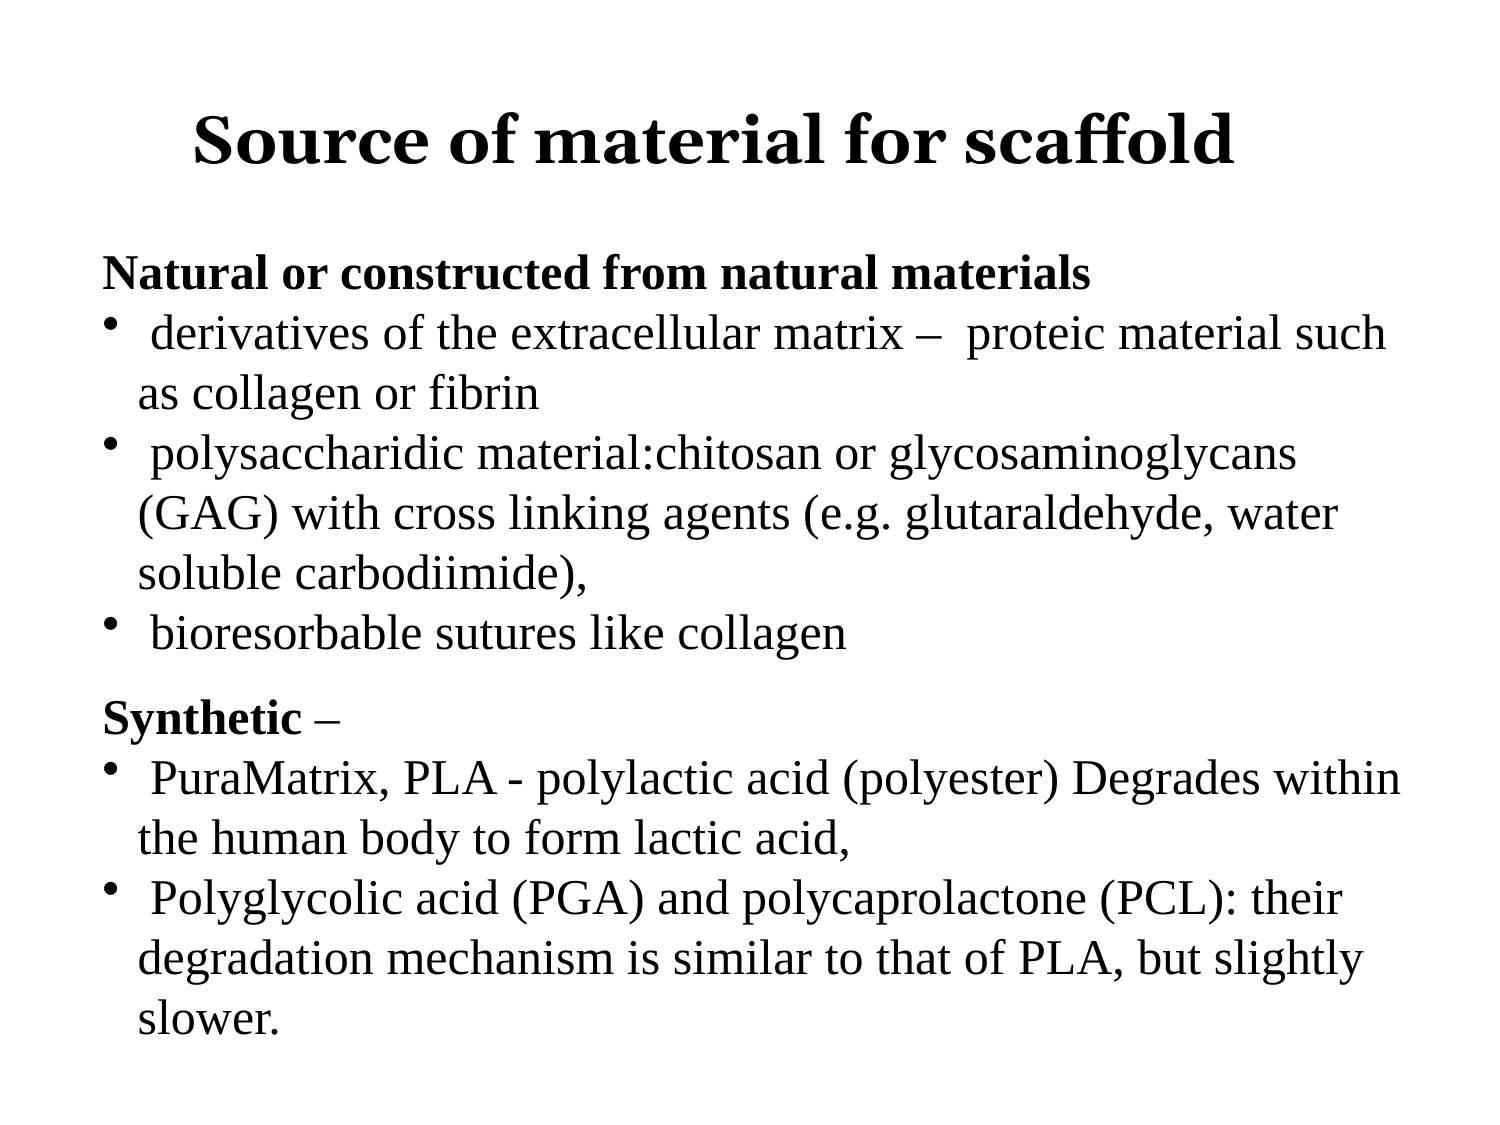

Source of material for scaffold
Natural or constructed from natural materials
 derivatives of the extracellular matrix –  proteic material such as collagen or fibrin
 polysaccharidic material:chitosan or glycosaminoglycans (GAG) with cross linking agents (e.g. glutaraldehyde, water soluble carbodiimide),
 bioresorbable sutures like collagen
Synthetic –
 PuraMatrix, PLA - polylactic acid (polyester) Degrades within the human body to form lactic acid,
 Polyglycolic acid (PGA) and polycaprolactone (PCL): their degradation mechanism is similar to that of PLA, but slightly slower.